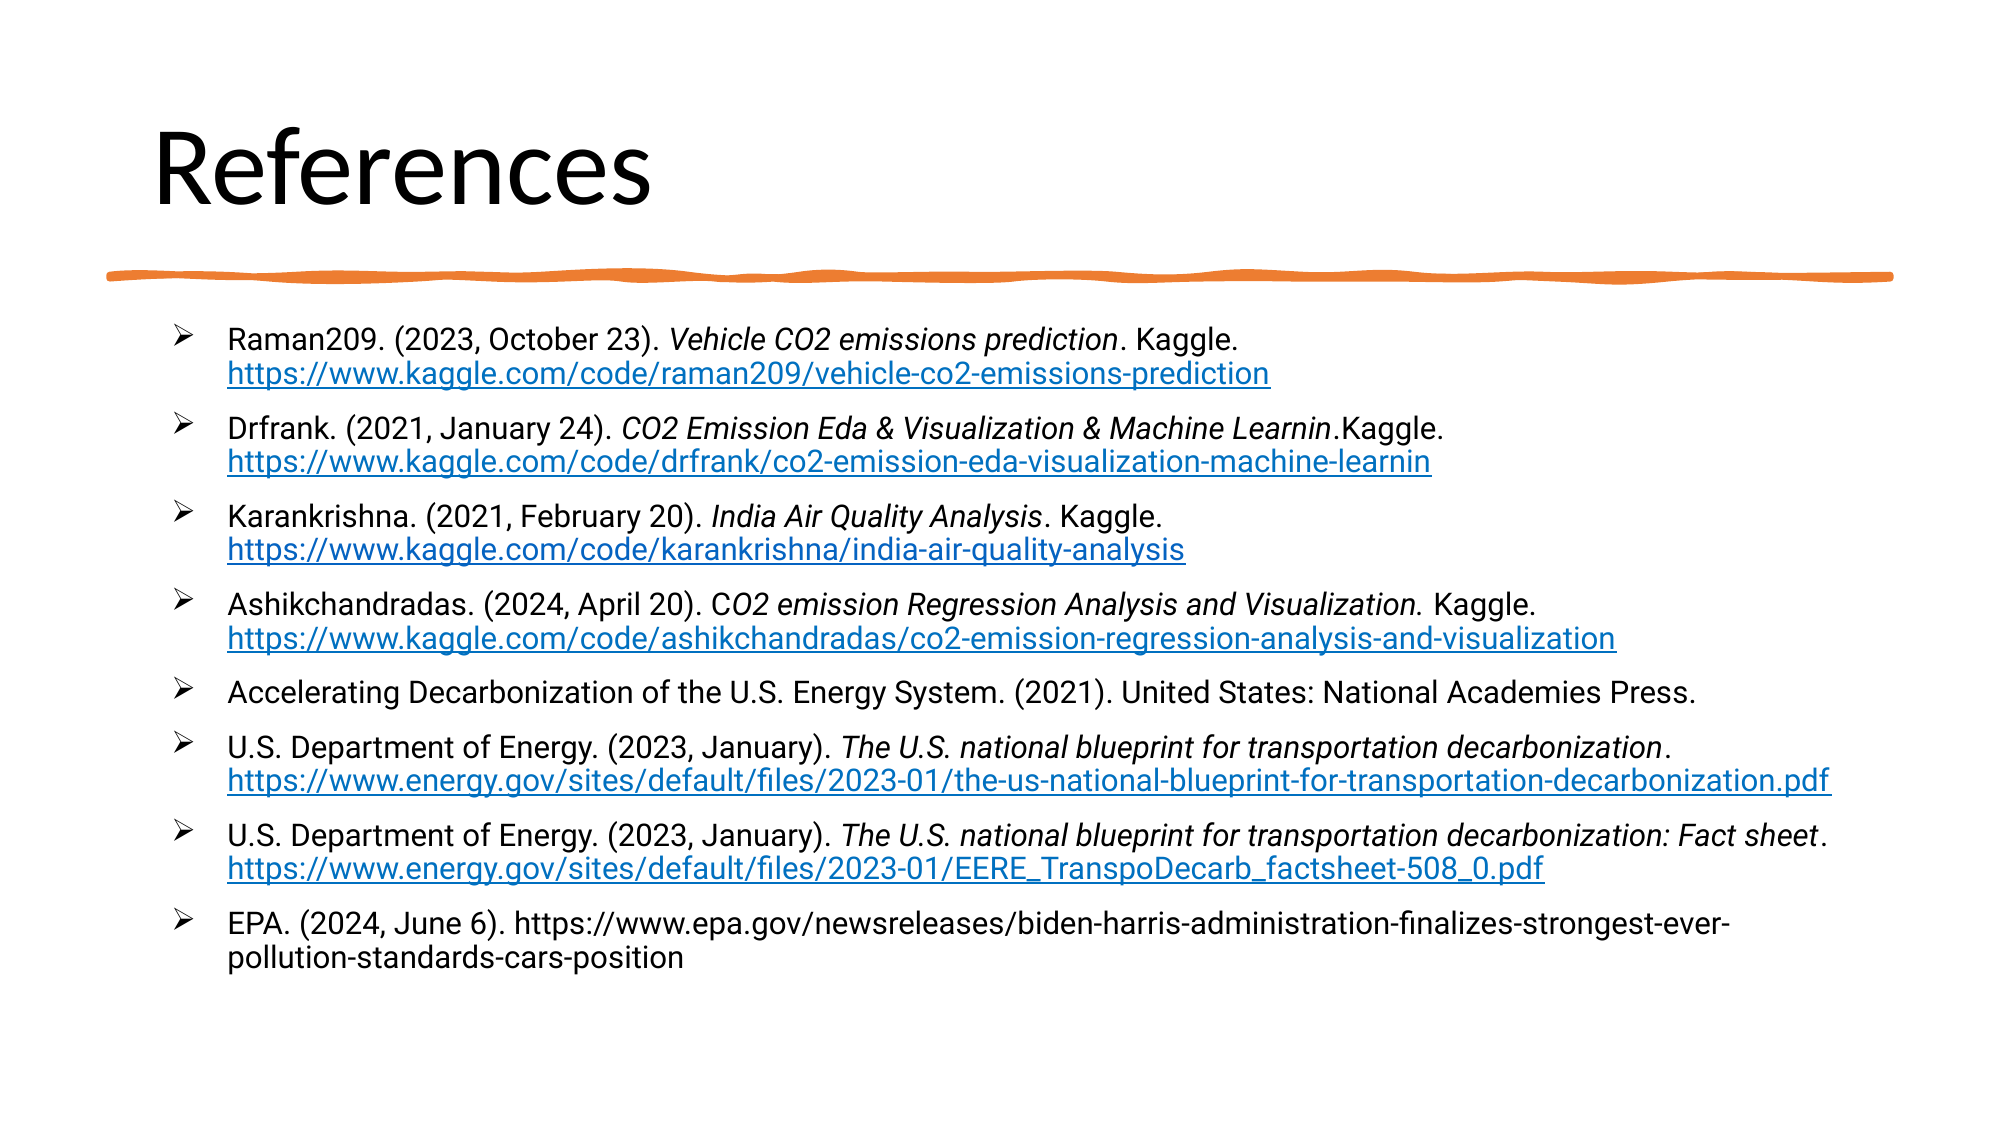

# References

Raman209. (2023, October 23). Vehicle CO2 emissions prediction. Kaggle. https://www.kaggle.com/code/raman209/vehicle-co2-emissions-prediction
Drfrank. (2021, January 24). CO2 Emission Eda & Visualization & Machine Learnin.Kaggle. https://www.kaggle.com/code/drfrank/co2-emission-eda-visualization-machine-learnin
Karankrishna. (2021, February 20). India Air Quality Analysis. Kaggle. https://www.kaggle.com/code/karankrishna/india-air-quality-analysis
Ashikchandradas. (2024, April 20). CO2 emission Regression Analysis and Visualization. Kaggle. https://www.kaggle.com/code/ashikchandradas/co2-emission-regression-analysis-and-visualization
Accelerating Decarbonization of the U.S. Energy System. (2021). United States: National Academies Press.
U.S. Department of Energy. (2023, January). The U.S. national blueprint for transportation decarbonization. https://www.energy.gov/sites/default/files/2023-01/the-us-national-blueprint-for-transportation-decarbonization.pdf
U.S. Department of Energy. (2023, January). The U.S. national blueprint for transportation decarbonization: Fact sheet. https://www.energy.gov/sites/default/files/2023-01/EERE_TranspoDecarb_factsheet-508_0.pdf
EPA. (2024, June 6). https://www.epa.gov/newsreleases/biden-harris-administration-finalizes-strongest-ever-pollution-standards-cars-position